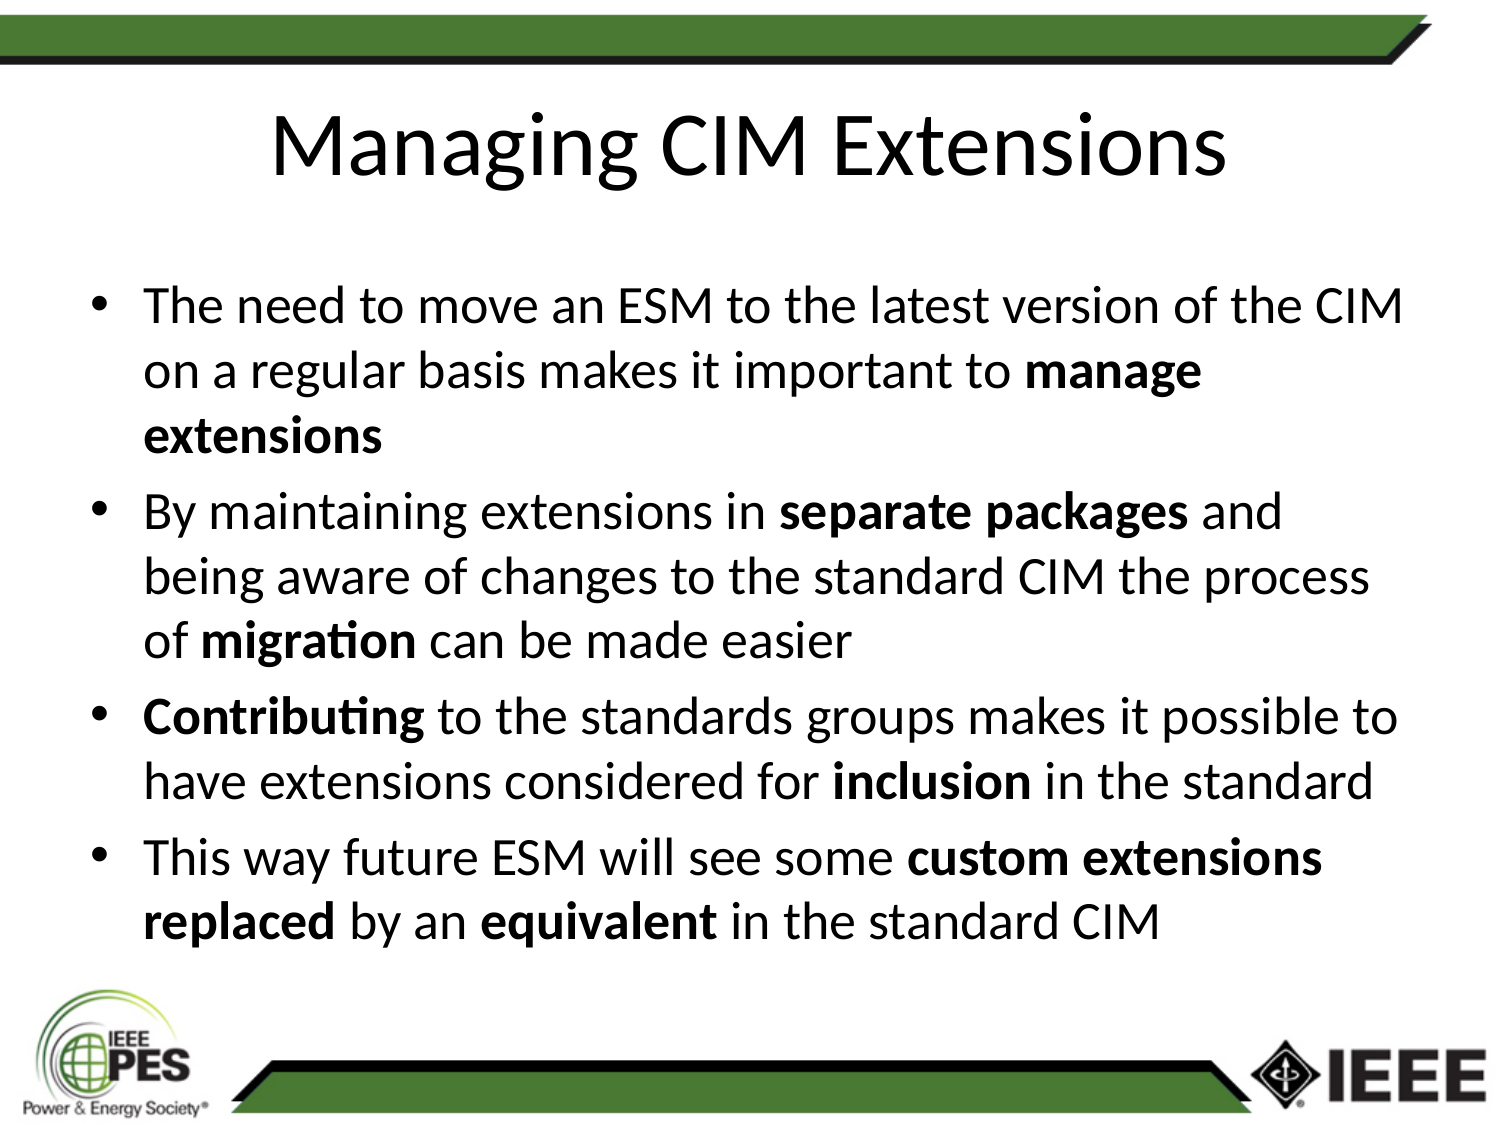

# Managing CIM Extensions
The need to move an ESM to the latest version of the CIM on a regular basis makes it important to manage extensions
By maintaining extensions in separate packages and being aware of changes to the standard CIM the process of migration can be made easier
Contributing to the standards groups makes it possible to have extensions considered for inclusion in the standard
This way future ESM will see some custom extensions replaced by an equivalent in the standard CIM